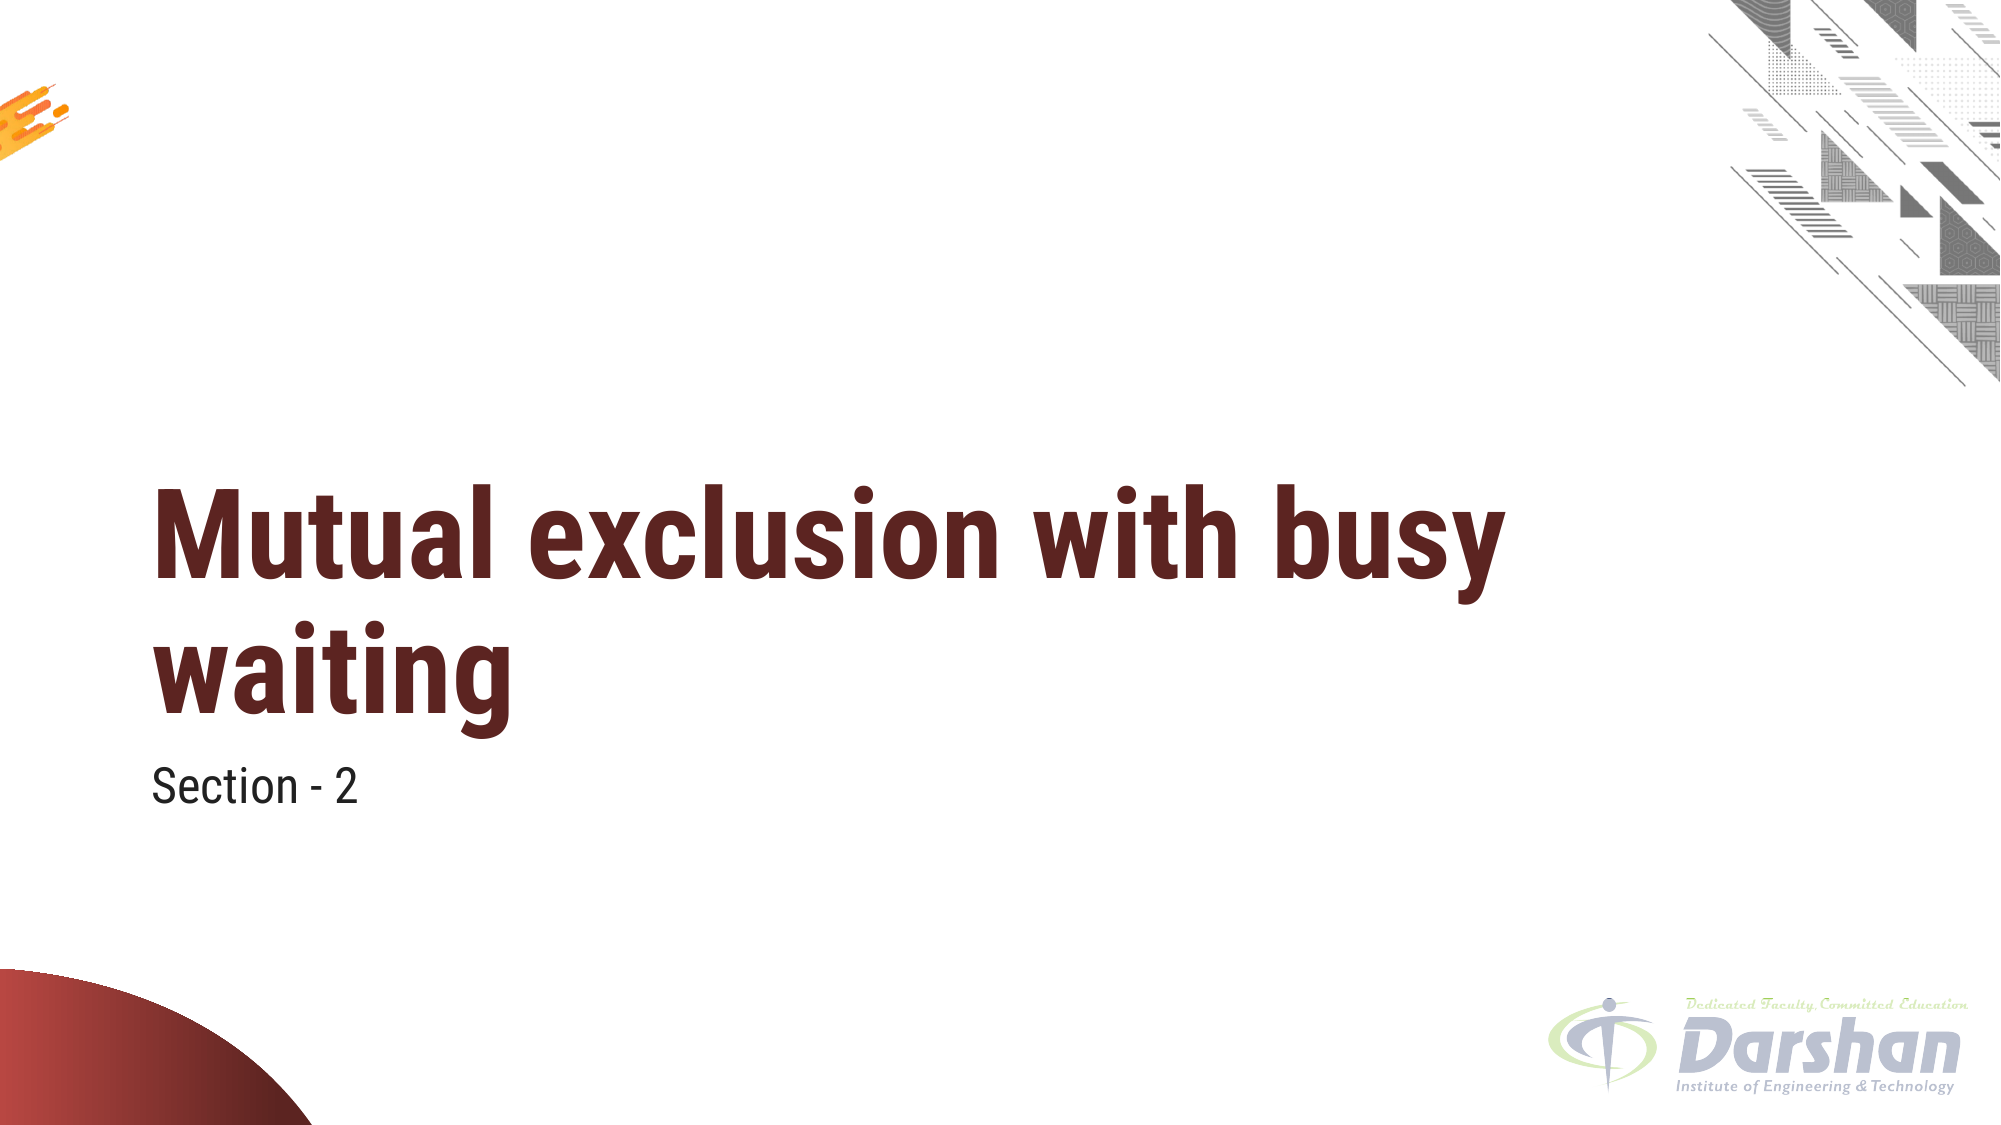

# Mutual exclusion with busy waiting
Section - 2